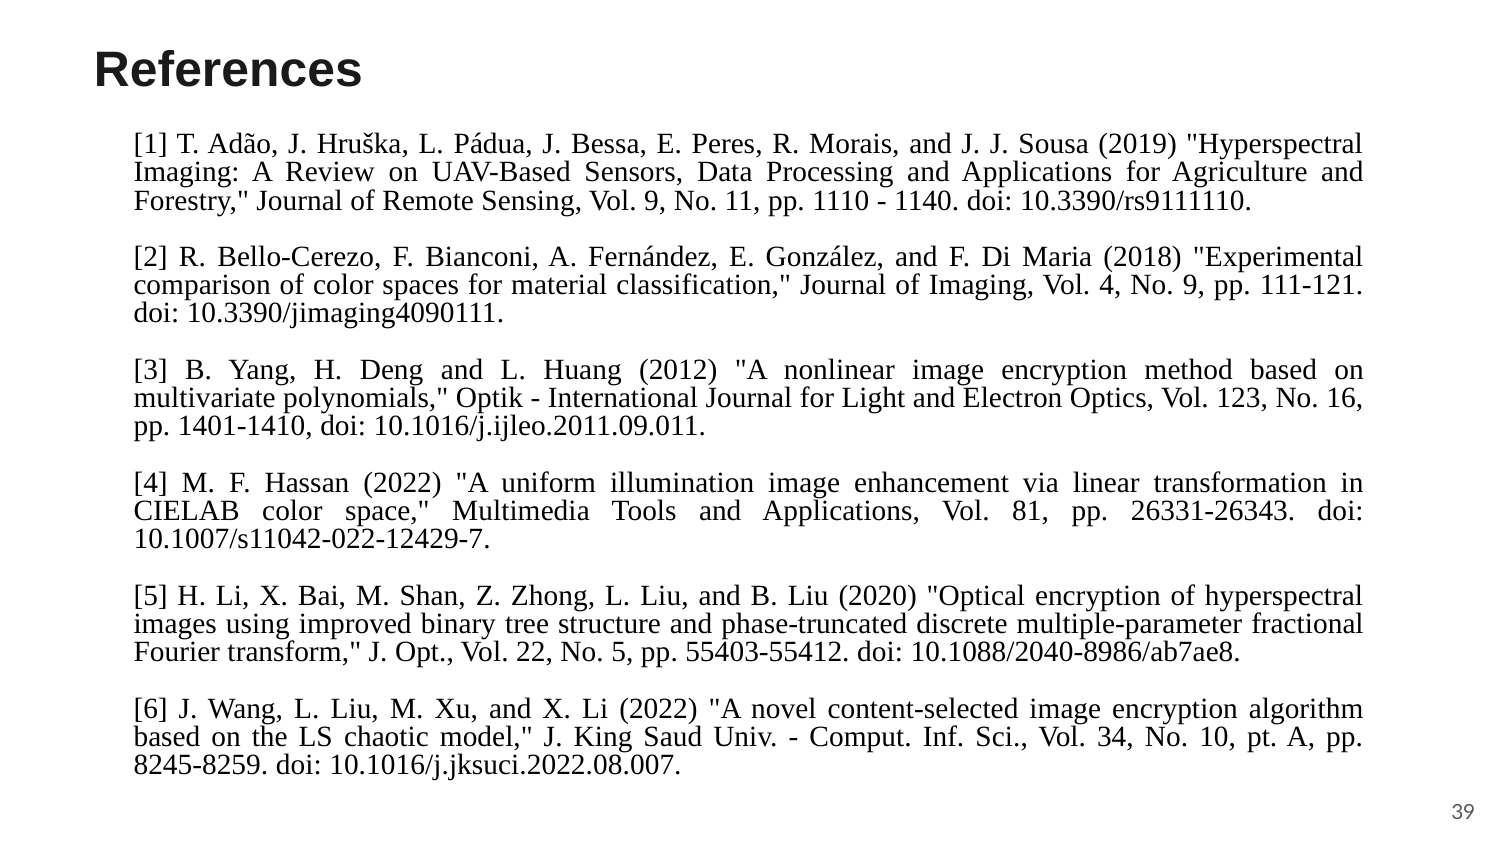

References
[1] T. Adão, J. Hruška, L. Pádua, J. Bessa, E. Peres, R. Morais, and J. J. Sousa (2019) "Hyperspectral Imaging: A Review on UAV-Based Sensors, Data Processing and Applications for Agriculture and Forestry," Journal of Remote Sensing, Vol. 9, No. 11, pp. 1110 - 1140. doi: 10.3390/rs9111110.

[2] R. Bello-Cerezo, F. Bianconi, A. Fernández, E. González, and F. Di Maria (2018) "Experimental comparison of color spaces for material classification," Journal of Imaging, Vol. 4, No. 9, pp. 111-121. doi: 10.3390/jimaging4090111.

[3] B. Yang, H. Deng and L. Huang (2012) "A nonlinear image encryption method based on multivariate polynomials," Optik - International Journal for Light and Electron Optics, Vol. 123, No. 16, pp. 1401-1410, doi: 10.1016/j.ijleo.2011.09.011.

[4] M. F. Hassan (2022) "A uniform illumination image enhancement via linear transformation in CIELAB color space," Multimedia Tools and Applications, Vol. 81, pp. 26331-26343. doi: 10.1007/s11042-022-12429-7.

[5] H. Li, X. Bai, M. Shan, Z. Zhong, L. Liu, and B. Liu (2020) "Optical encryption of hyperspectral images using improved binary tree structure and phase-truncated discrete multiple-parameter fractional Fourier transform," J. Opt., Vol. 22, No. 5, pp. 55403-55412. doi: 10.1088/2040-8986/ab7ae8.

[6] J. Wang, L. Liu, M. Xu, and X. Li (2022) "A novel content-selected image encryption algorithm based on the LS chaotic model," J. King Saud Univ. - Comput. Inf. Sci., Vol. 34, No. 10, pt. A, pp. 8245-8259. doi: 10.1016/j.jksuci.2022.08.007.
39